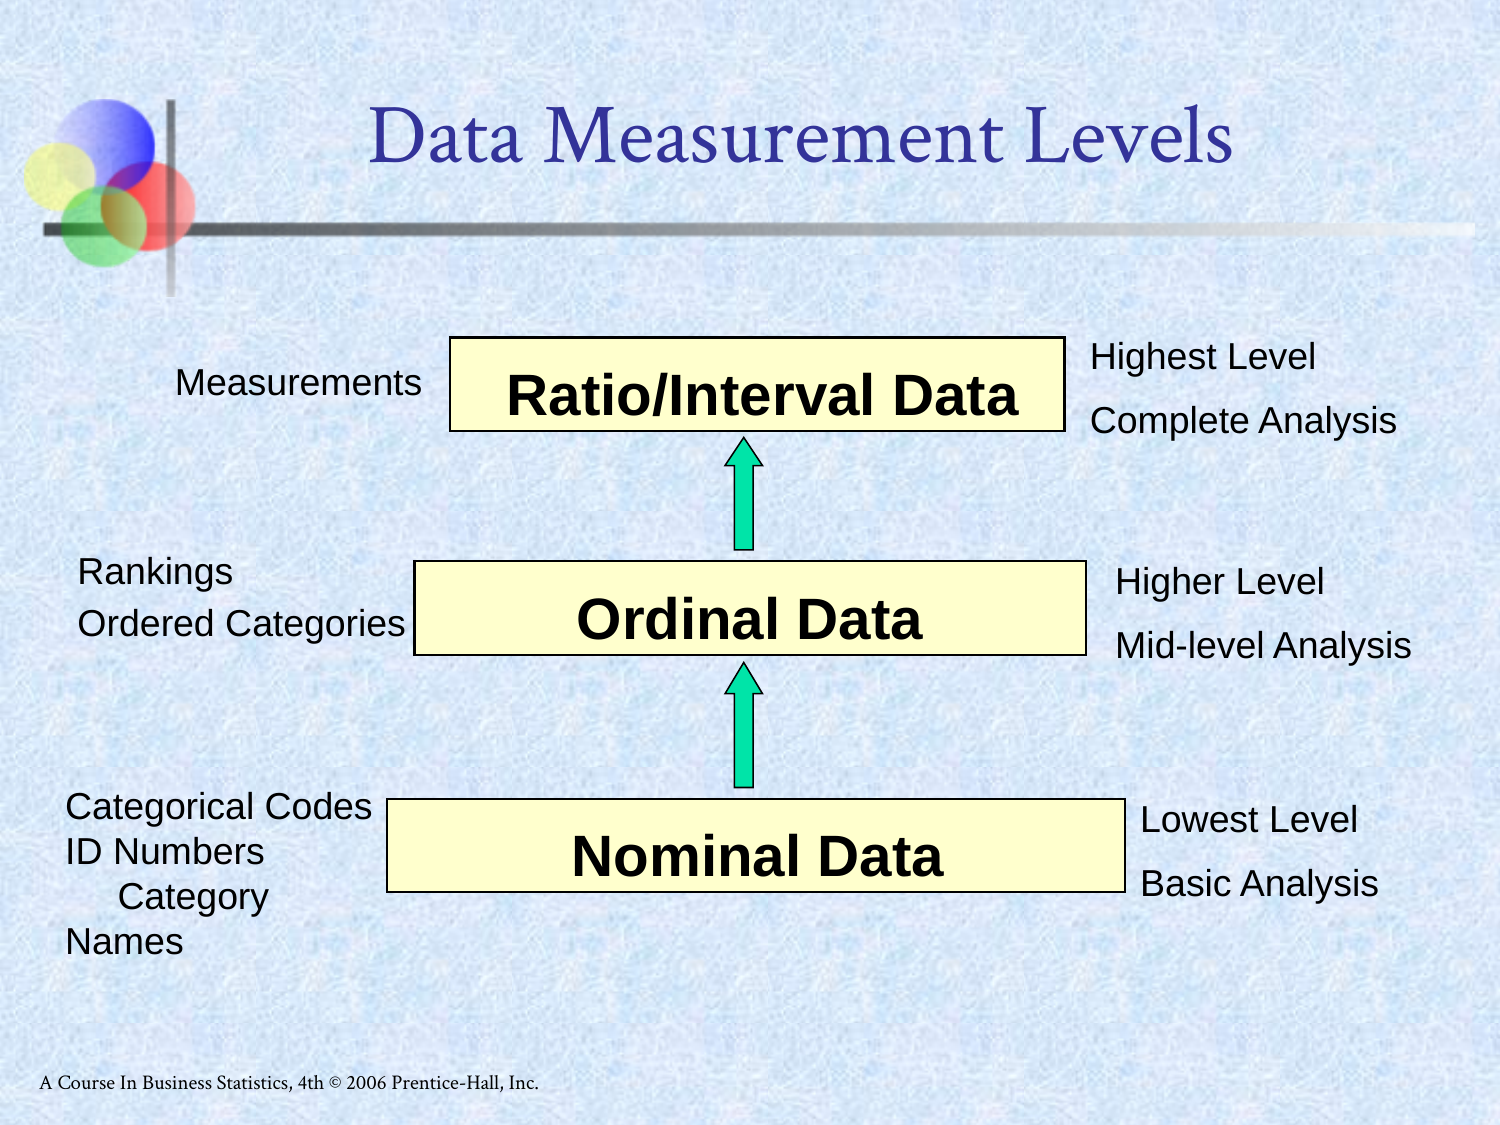

# Data Measurement Levels
Highest Level
Complete Analysis

Measurements
Ratio/Interval Data

Rankings
Ordered Categories
Higher Level
Mid-level Analysis

Ordinal Data

Categorical Codes ID Numbers                 Category Names
Lowest Level
Basic Analysis

 Nominal Data
A Course In Business Statistics, 4th © 2006 Prentice-Hall, Inc.